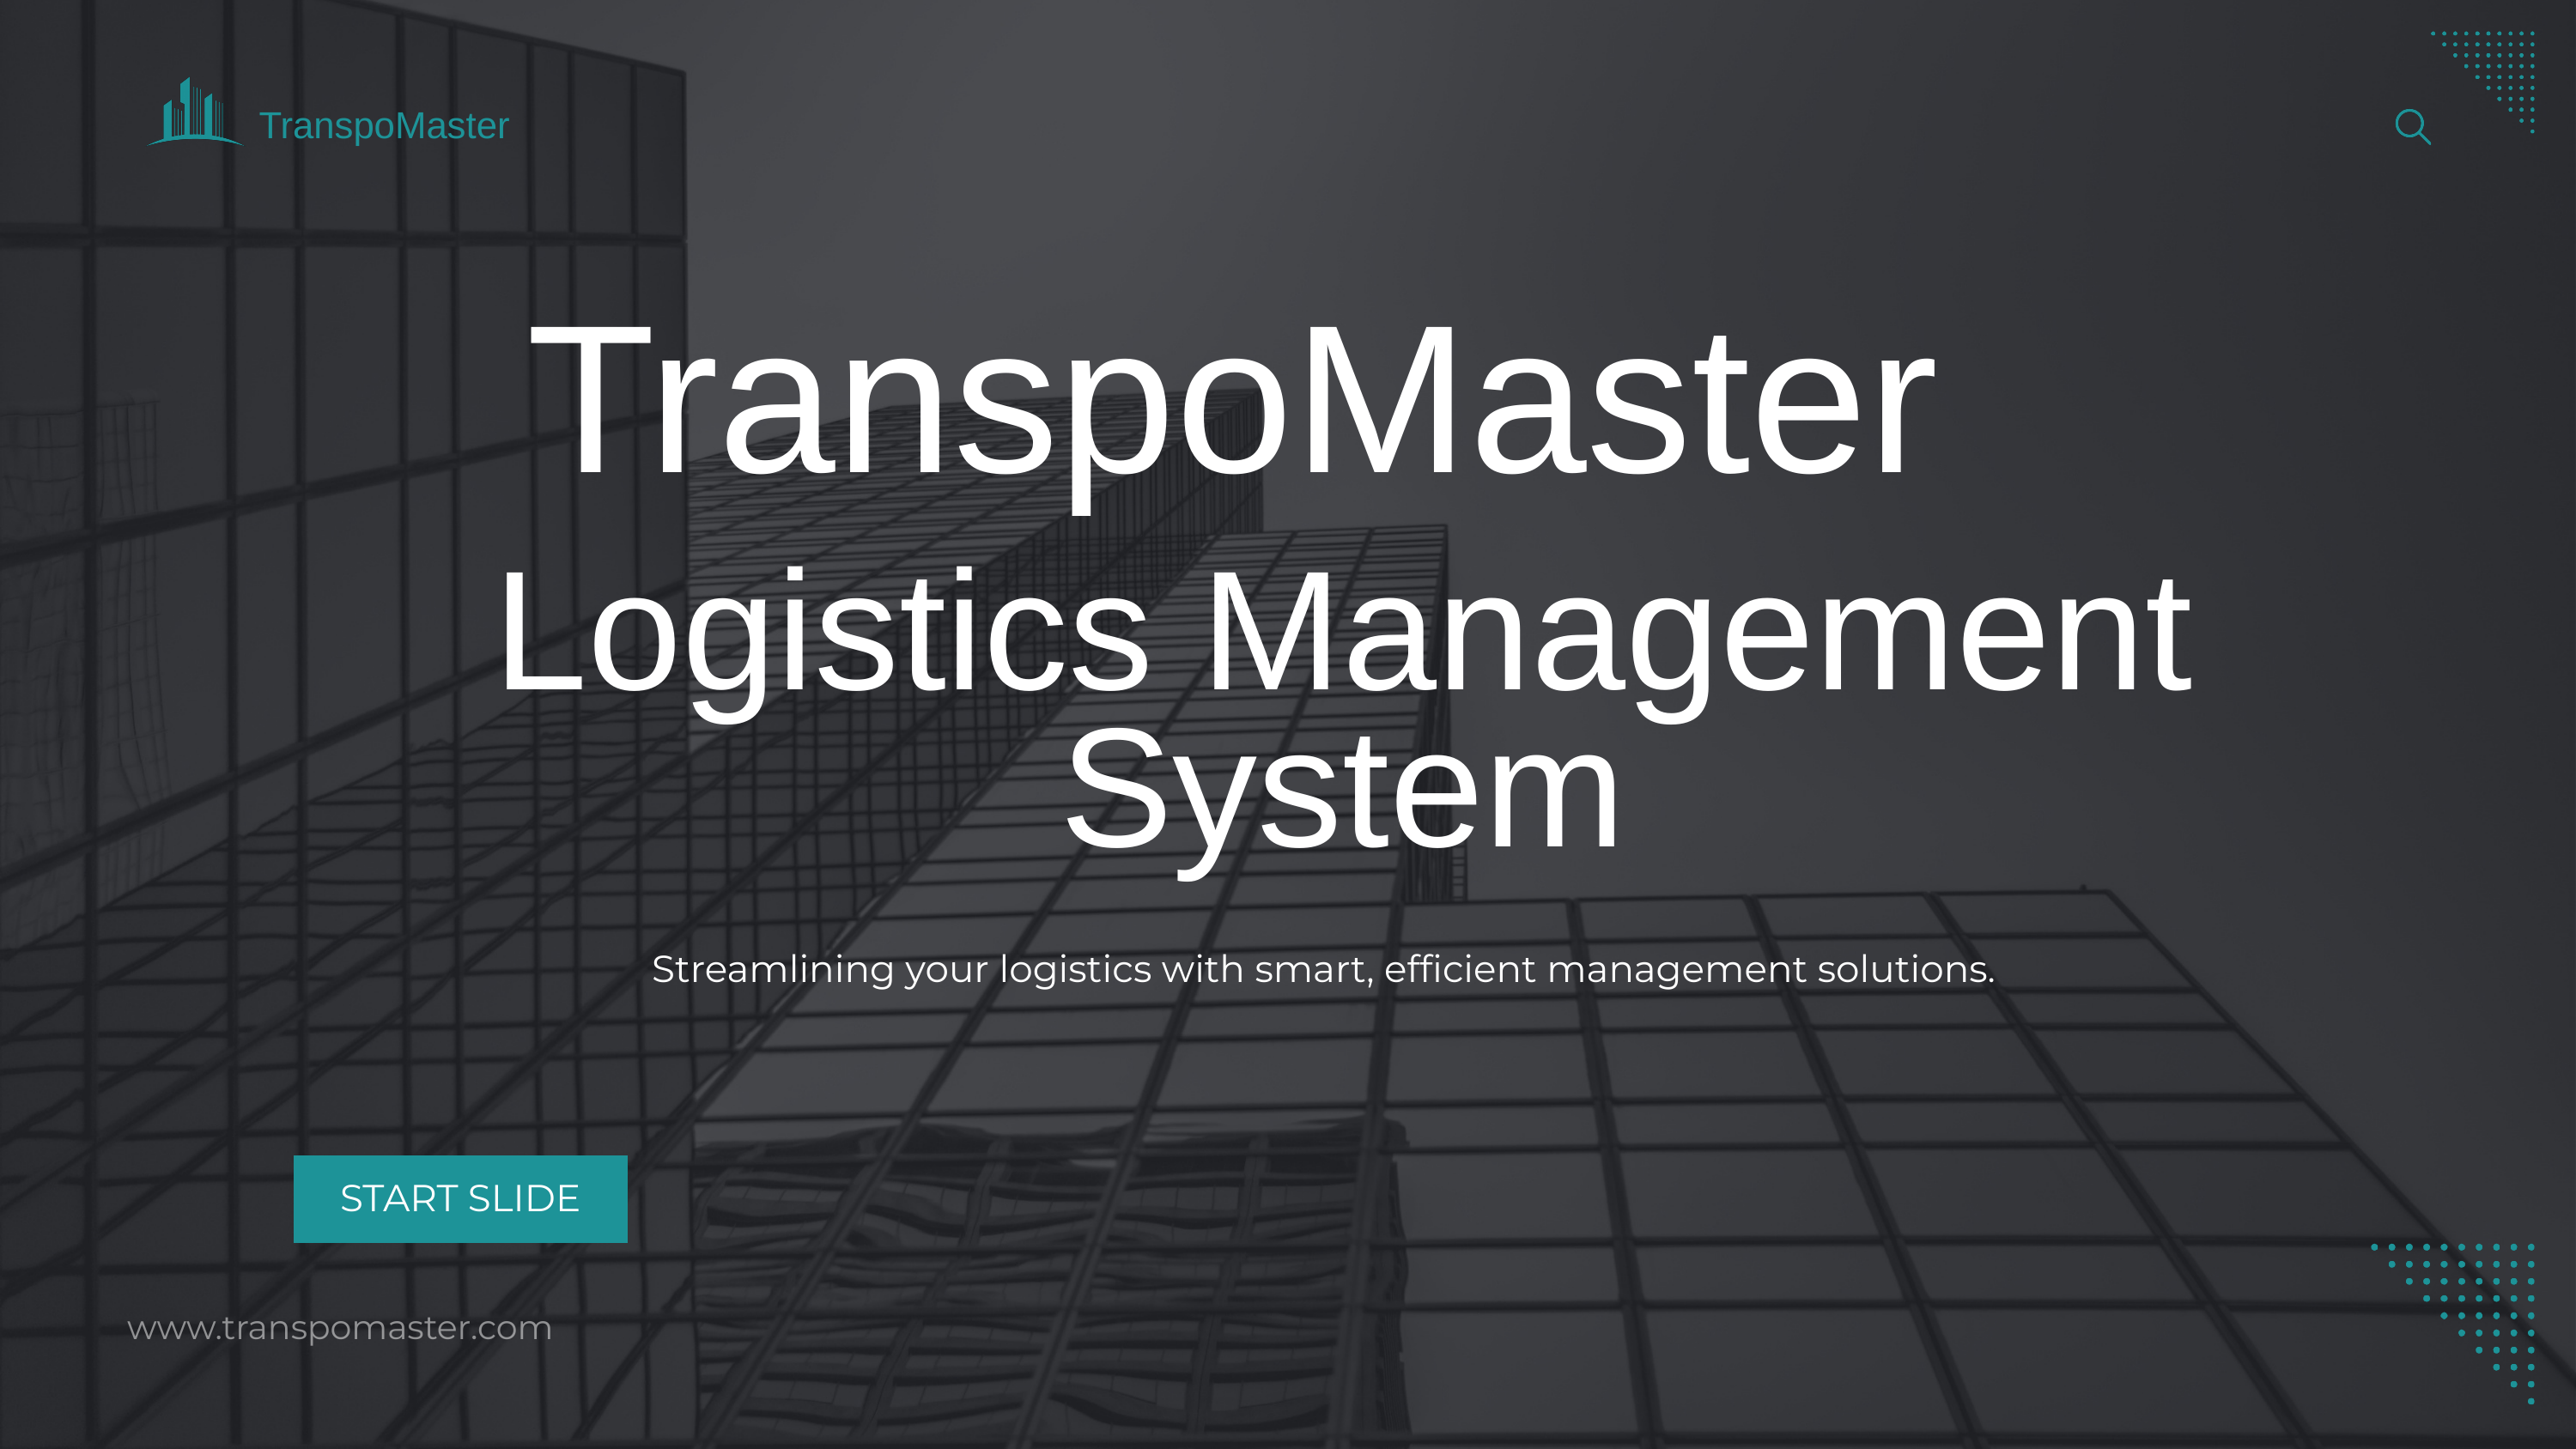

TranspoMaster

TranspoMaster
Logistics Management System
Streamlining your logistics with smart, efficient management solutions.

START SLIDE

www.transpomaster.com